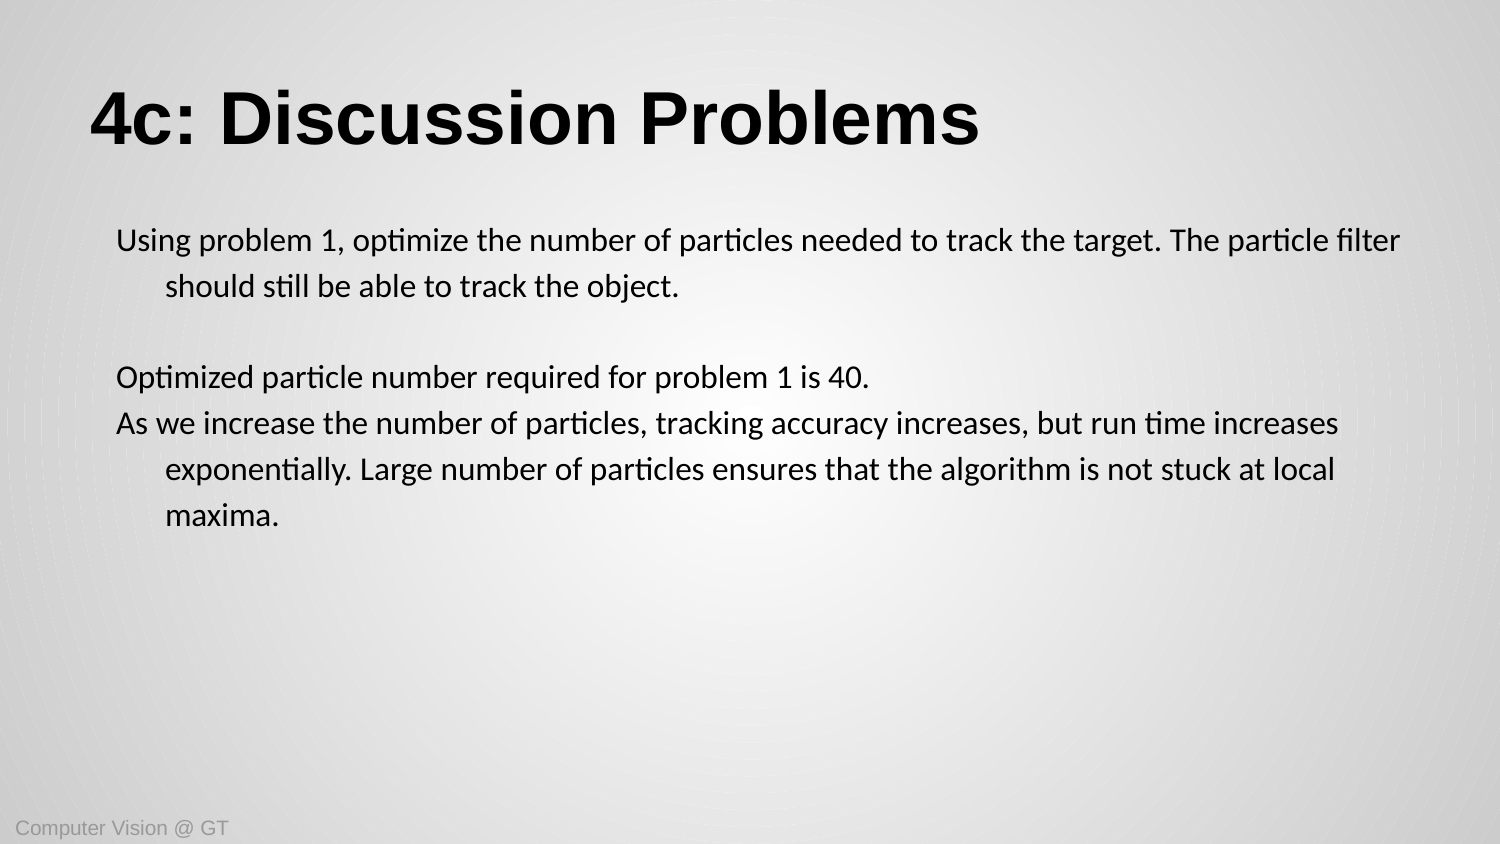

# 4c: Discussion Problems
Using problem 1, optimize the number of particles needed to track the target. The particle filter should still be able to track the object.

Optimized particle number required for problem 1 is 40.
As we increase the number of particles, tracking accuracy increases, but run time increases exponentially. Large number of particles ensures that the algorithm is not stuck at local maxima.

Computer Vision @ GT